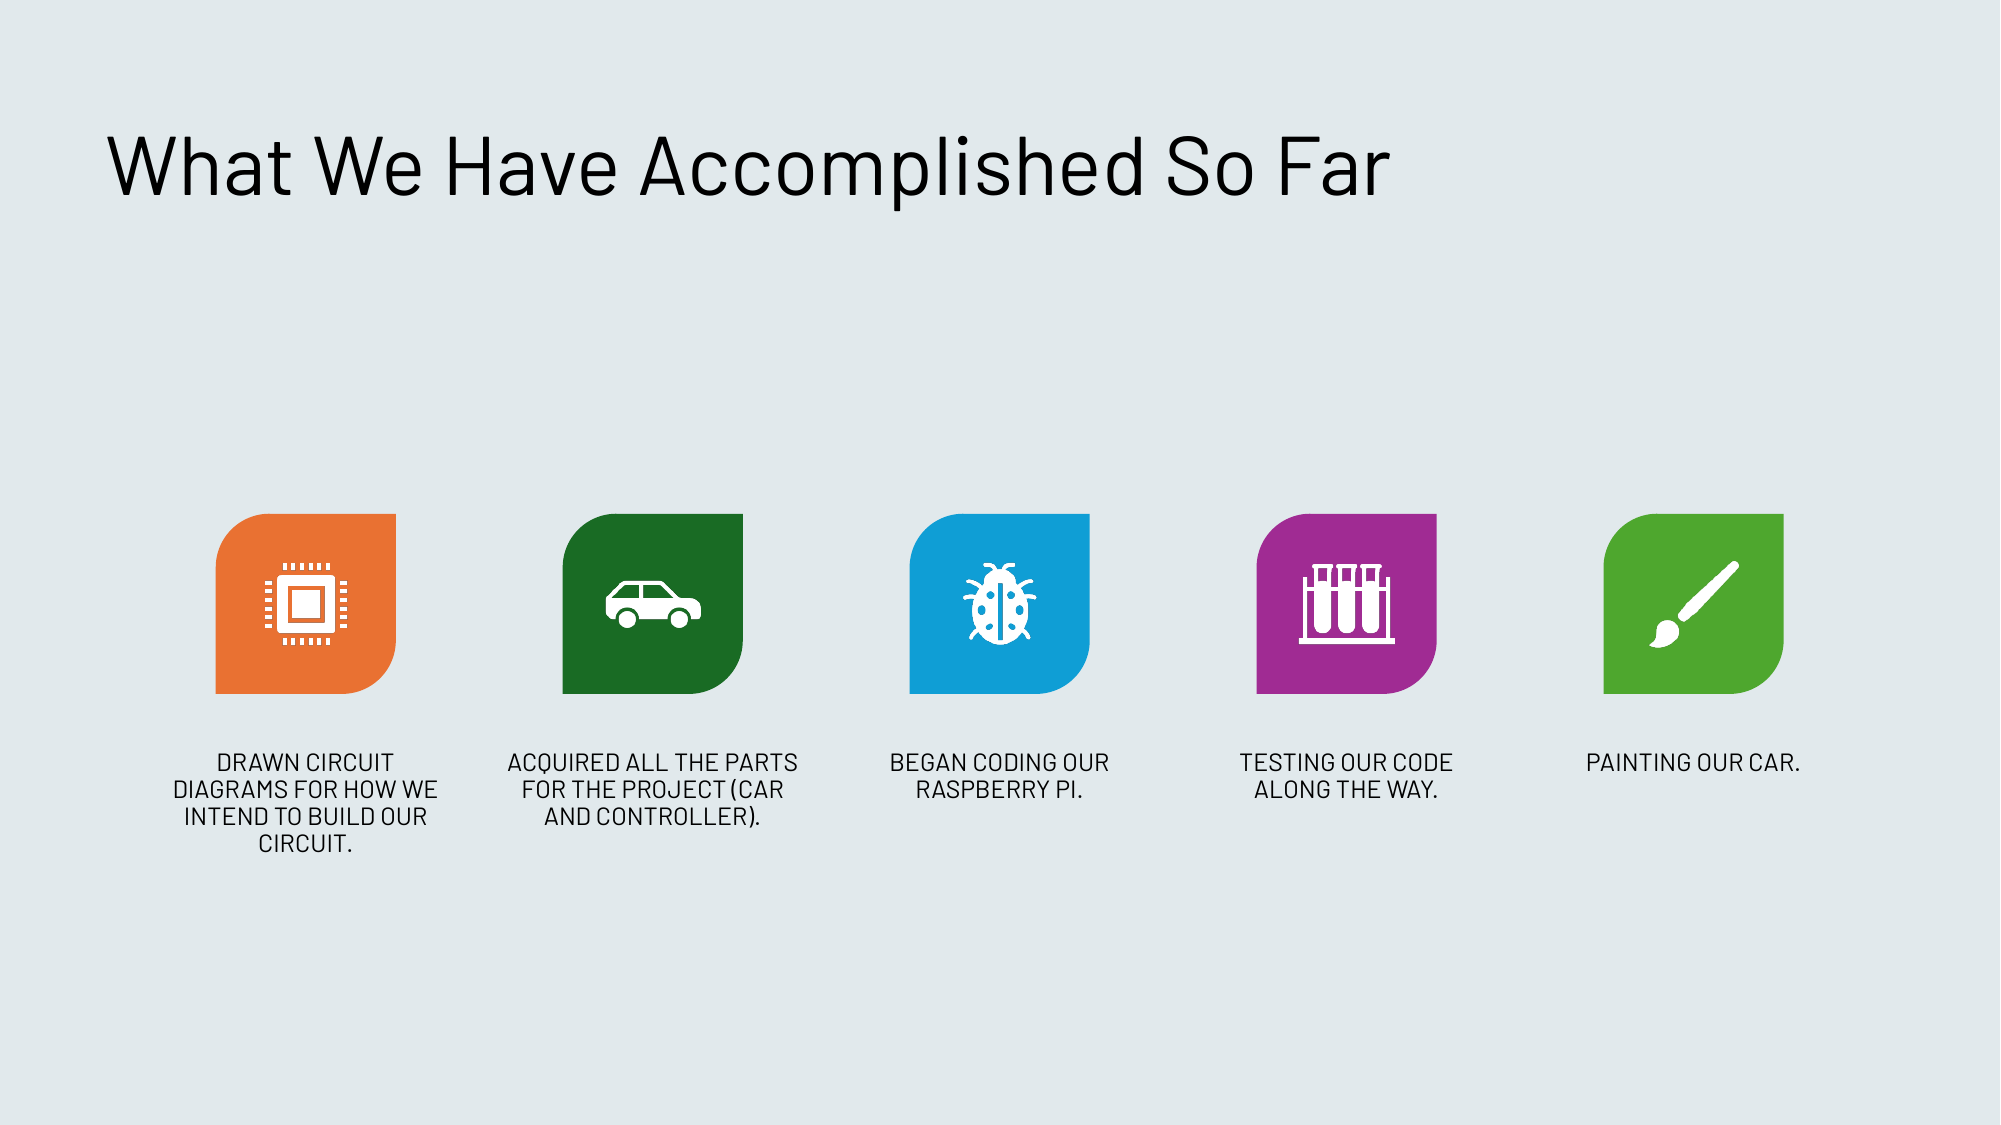

# What We Have Accomplished So Far
Drawn circuit diagrams for how we intend to build our circuit.
Acquired all the parts for the project (car and controller).
Began coding our Raspberry Pi.
Testing our code along the way.
Painting our car.